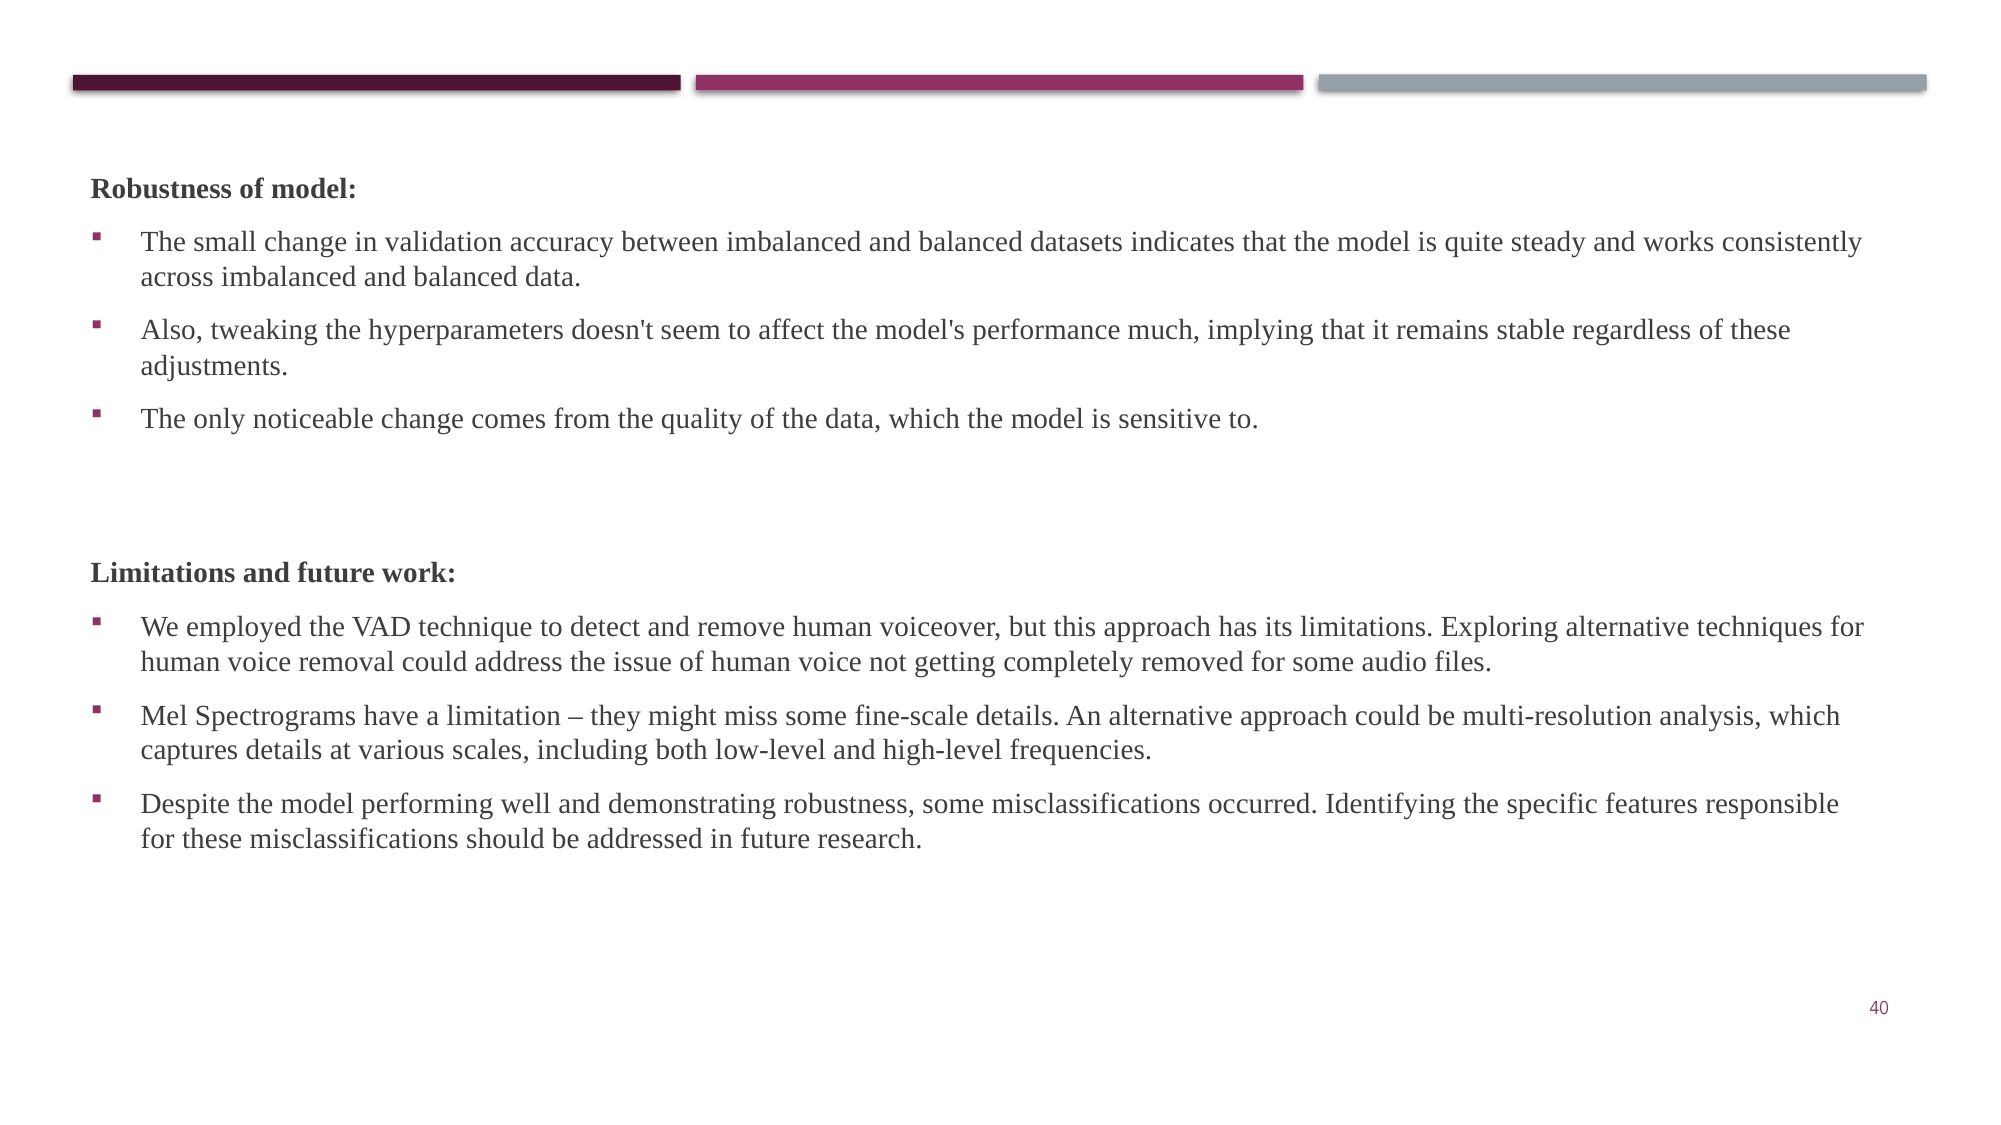

Robustness of model:
The small change in validation accuracy between imbalanced and balanced datasets indicates that the model is quite steady and works consistently across imbalanced and balanced data.
Also, tweaking the hyperparameters doesn't seem to affect the model's performance much, implying that it remains stable regardless of these adjustments.
The only noticeable change comes from the quality of the data, which the model is sensitive to.

Limitations and future work:
We employed the VAD technique to detect and remove human voiceover, but this approach has its limitations. Exploring alternative techniques for human voice removal could address the issue of human voice not getting completely removed for some audio files.
Mel Spectrograms have a limitation – they might miss some fine-scale details. An alternative approach could be multi-resolution analysis, which captures details at various scales, including both low-level and high-level frequencies.
Despite the model performing well and demonstrating robustness, some misclassifications occurred. Identifying the specific features responsible for these misclassifications should be addressed in future research.

40